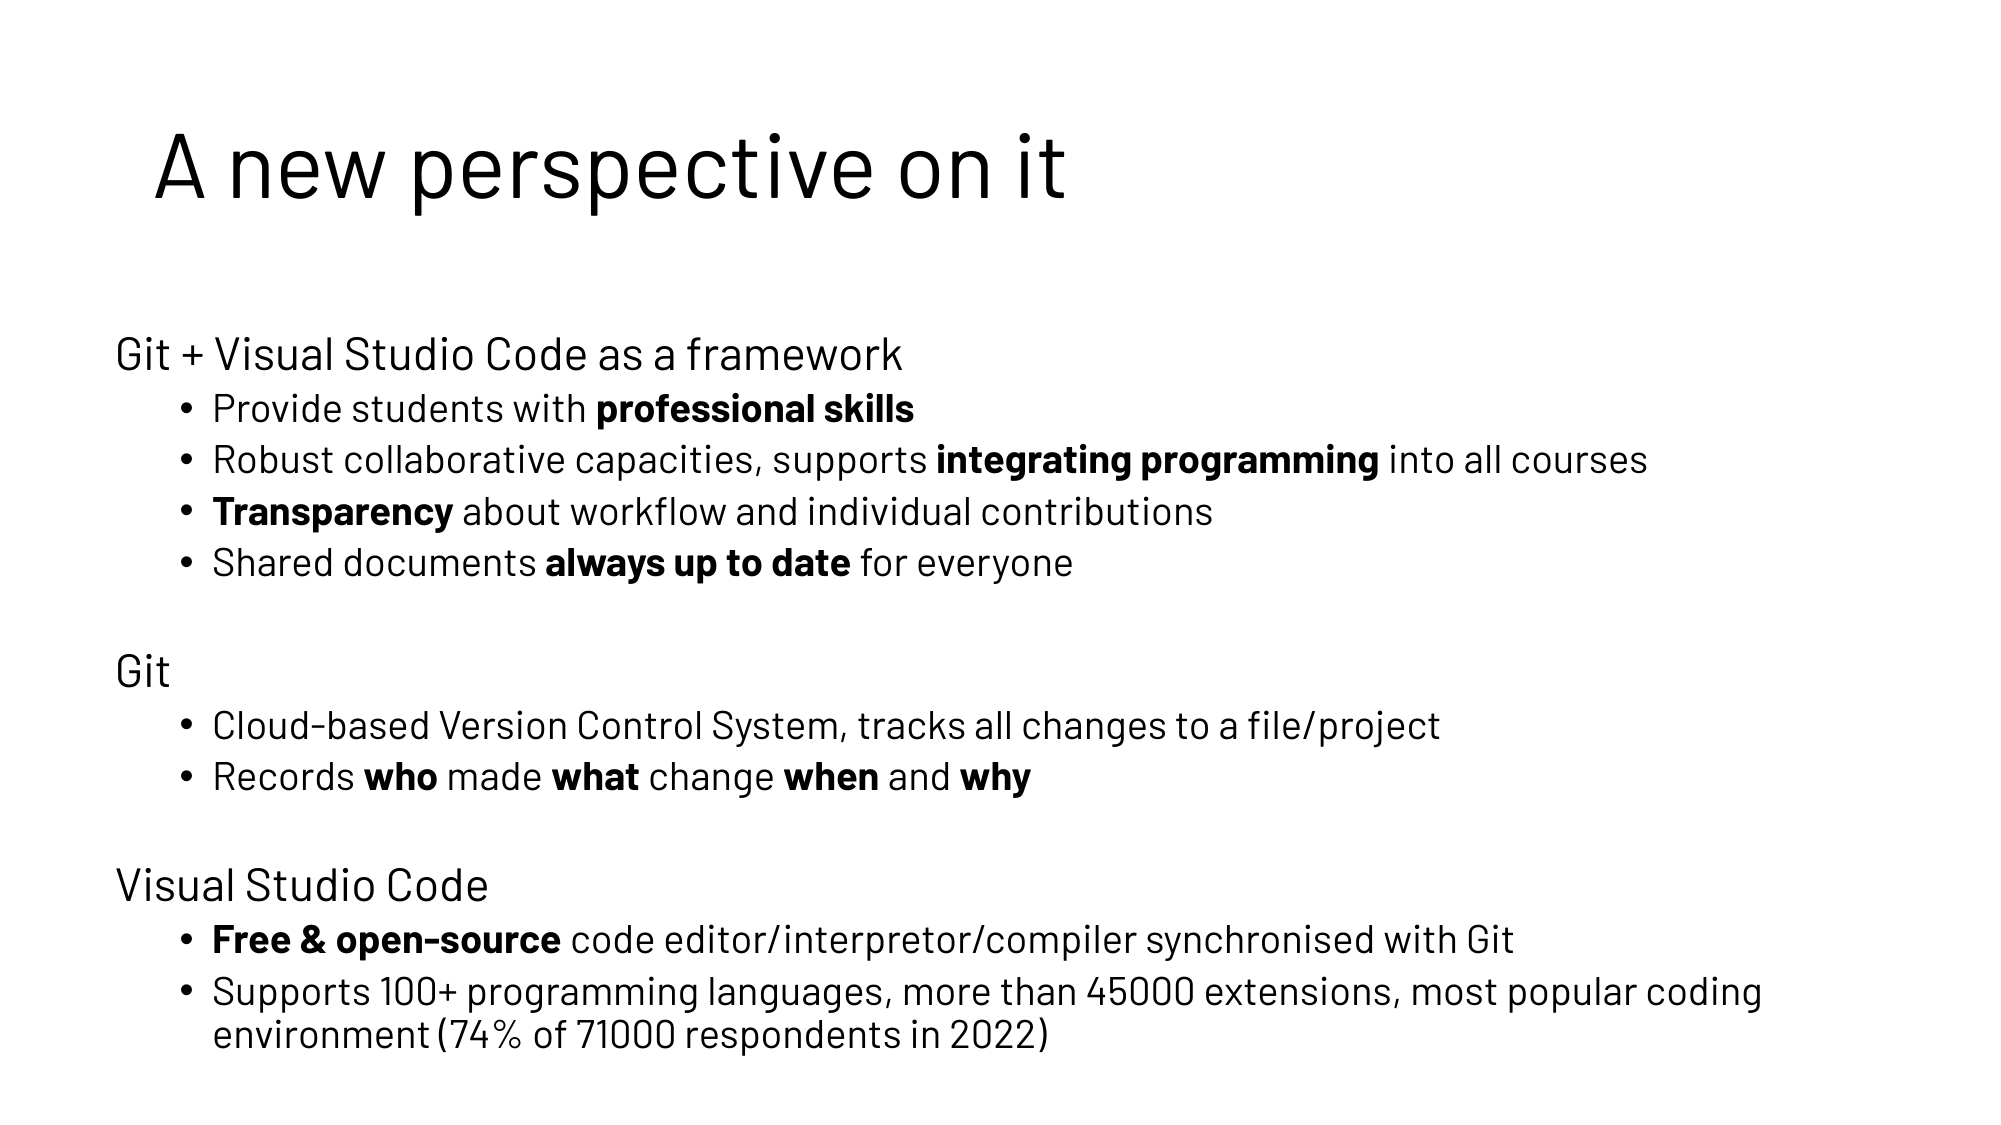

# A new perspective on it
Git + Visual Studio Code as a framework
Provide students with professional skills
Robust collaborative capacities, supports integrating programming into all courses
Transparency about workflow and individual contributions
Shared documents always up to date for everyone
Git
Cloud-based Version Control System, tracks all changes to a file/project
Records who made what change when and why
Visual Studio Code
Free & open-source code editor/interpretor/compiler synchronised with Git
Supports 100+ programming languages, more than 45000 extensions, most popular coding environment (74% of 71000 respondents in 2022)